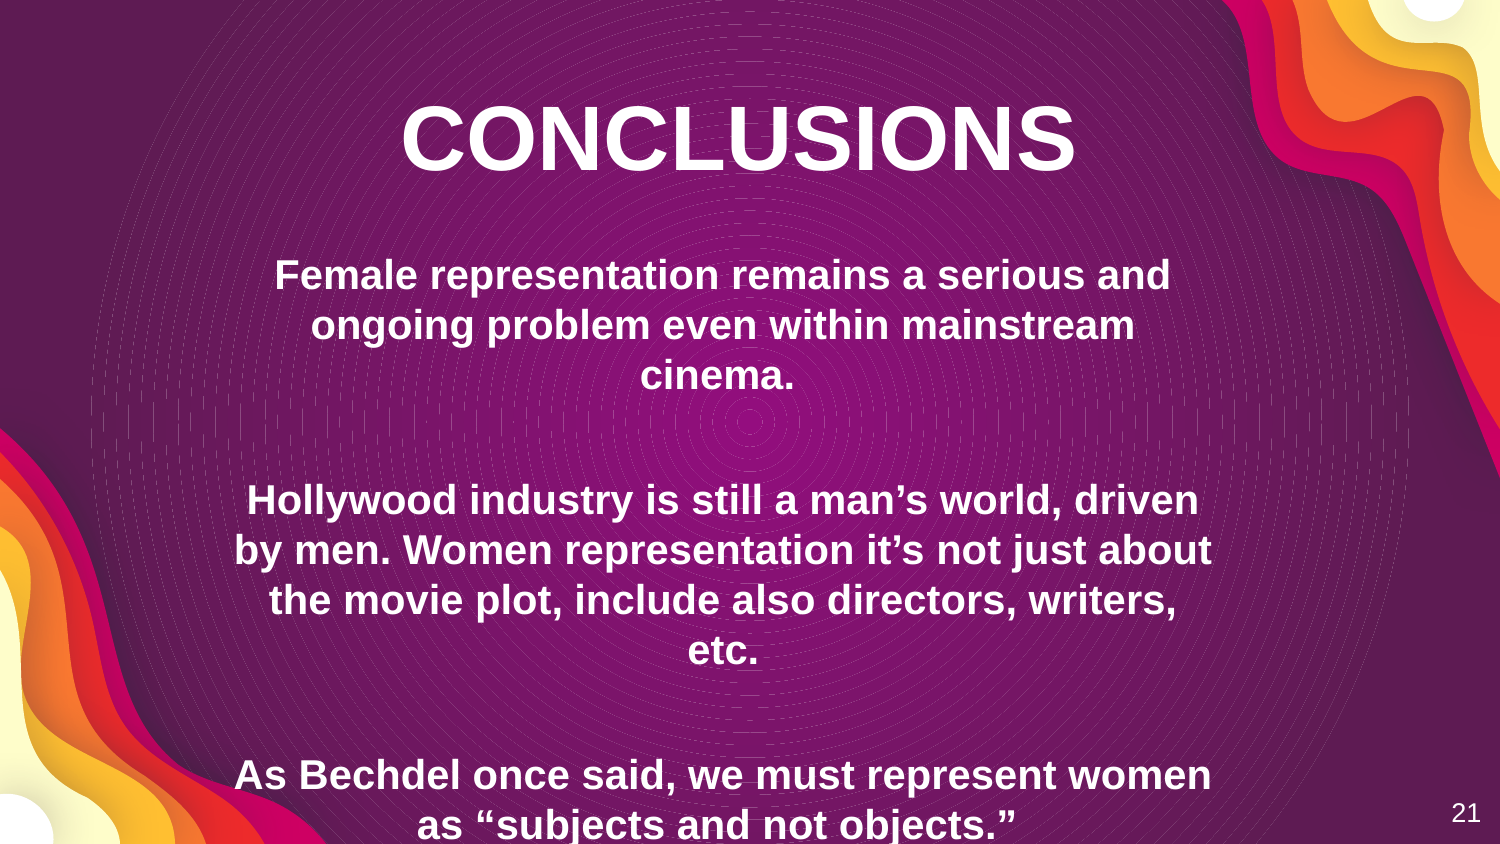

CONCLUSIONS
Female representation remains a serious and ongoing problem even within mainstream cinema.

Hollywood industry is still a man’s world, driven by men. Women representation it’s not just about the movie plot, include also directors, writers, etc.

As Bechdel once said, we must represent women as “subjects and not objects.”
21